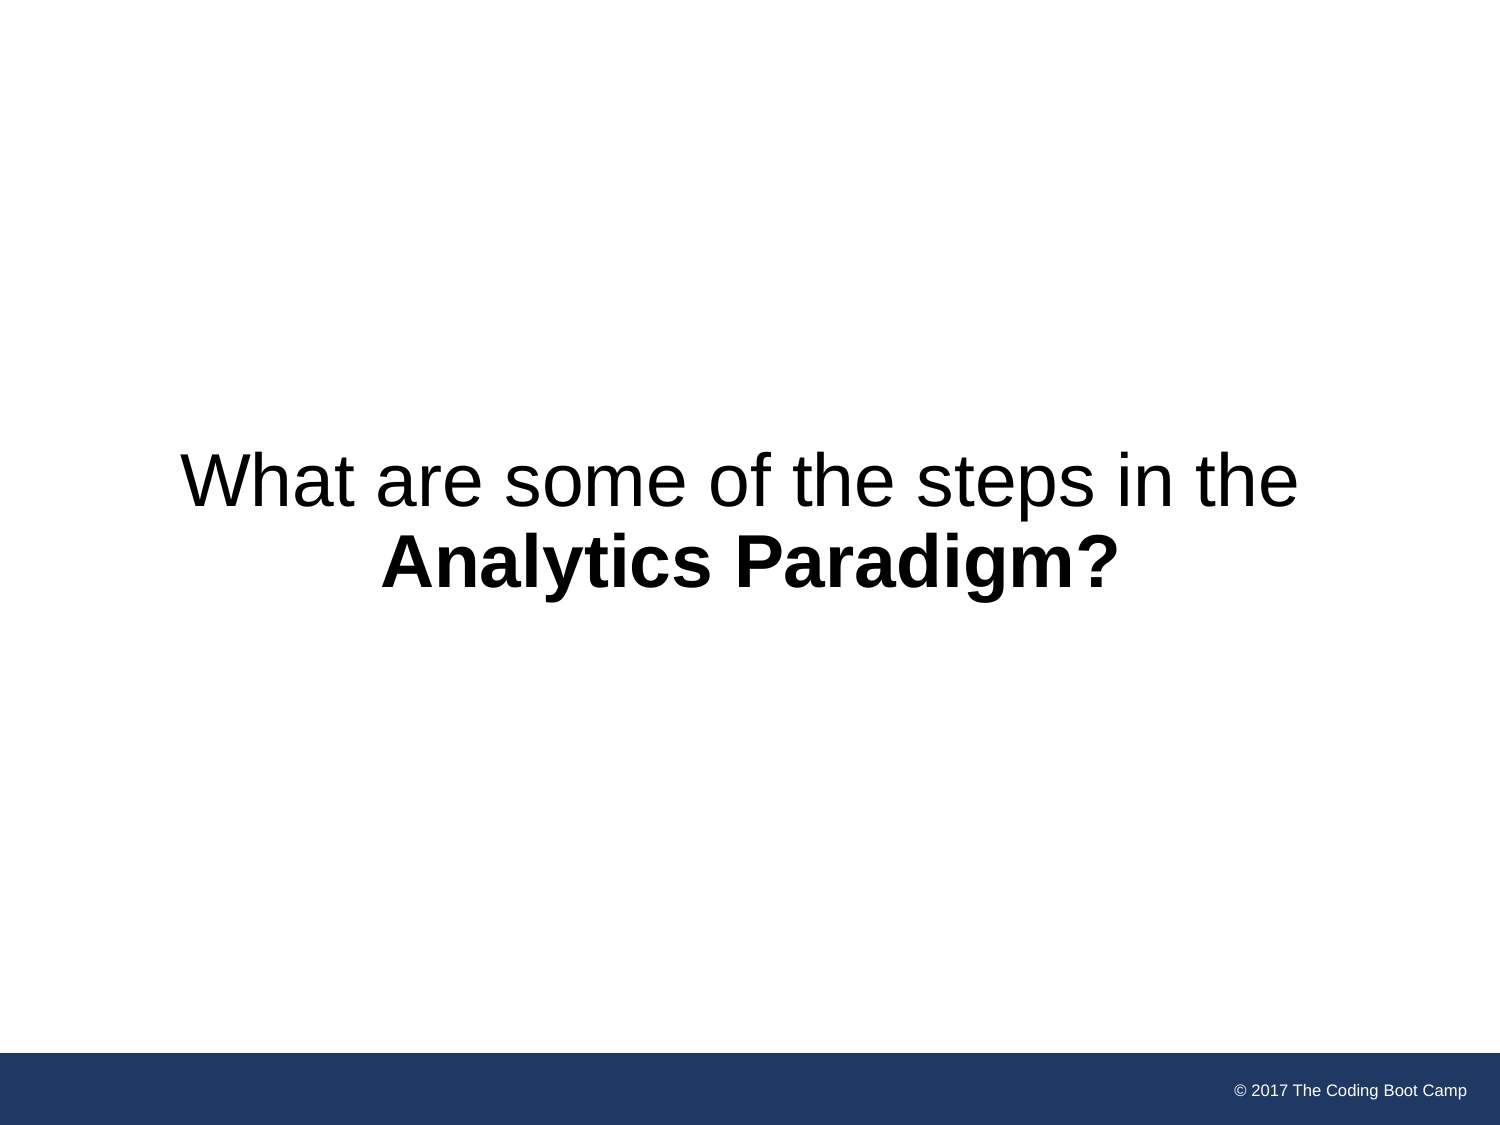

# What are some of the steps in the Analytics Paradigm?